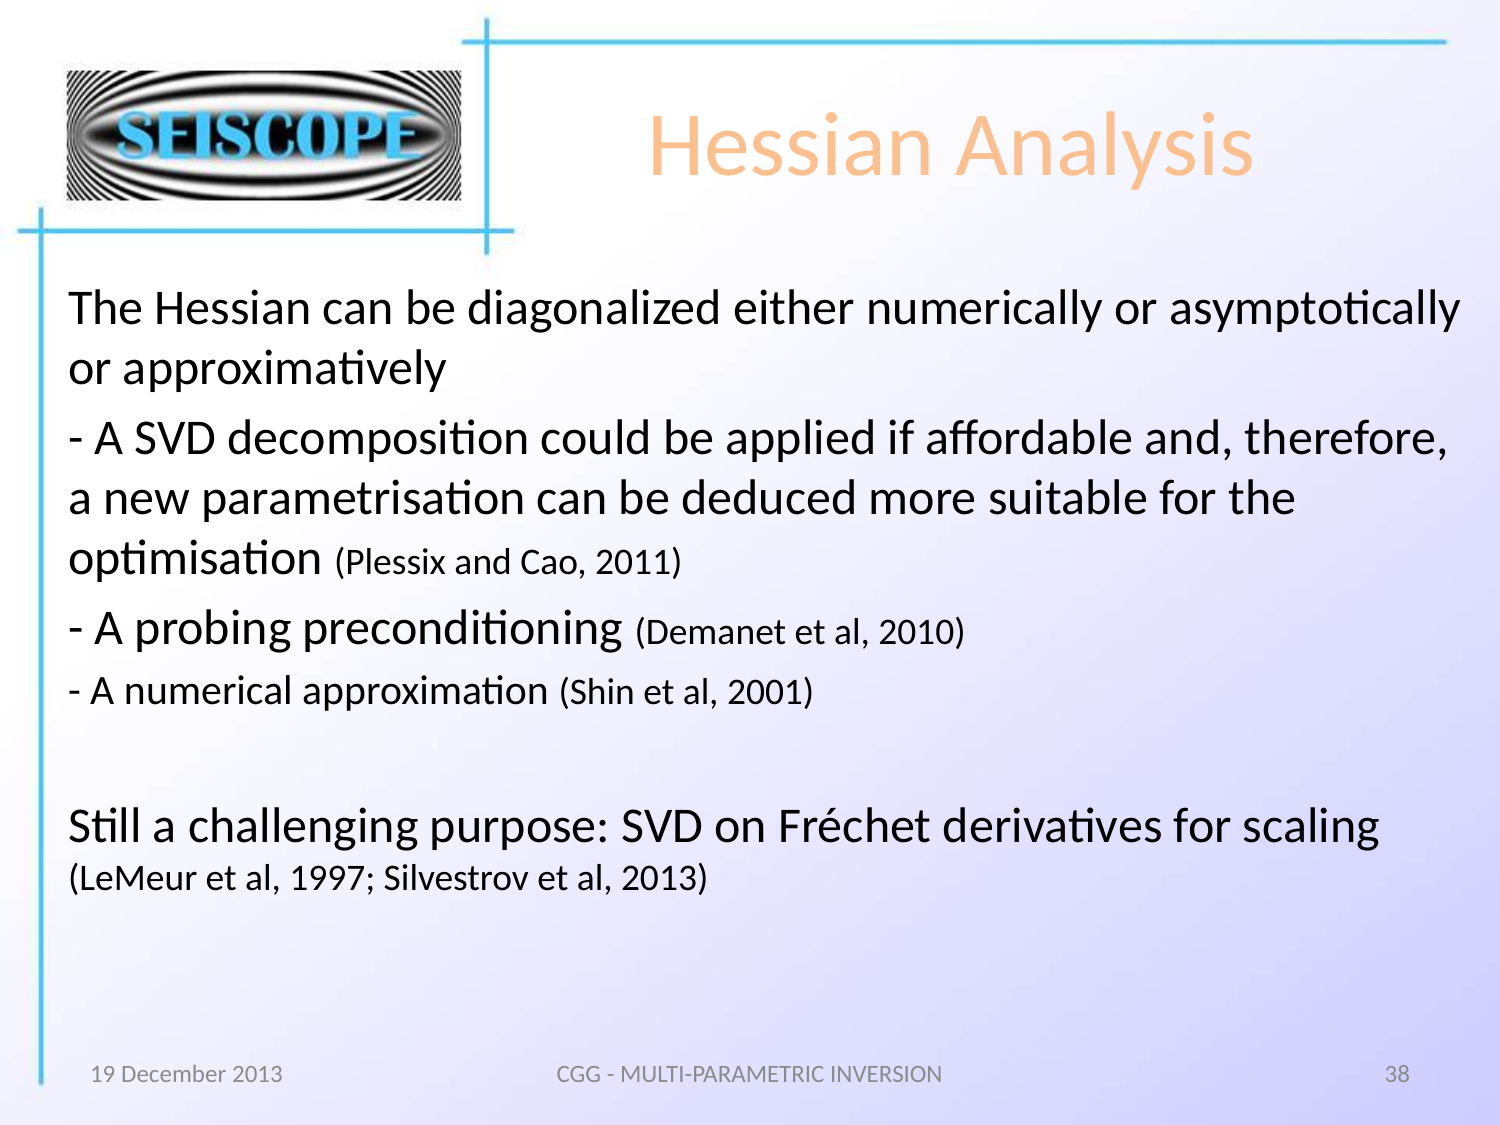

# Hessian Analysis
The Hessian can be diagonalized either numerically or asymptotically or approximatively
- A SVD decomposition could be applied if affordable and, therefore,  a new parametrisation can be deduced more suitable for the optimisation (Plessix and Cao, 2011)
- A probing preconditioning (Demanet et al, 2010)
- A numerical approximation (Shin et al, 2001)

Still a challenging purpose: SVD on Fréchet derivatives for scaling (LeMeur et al, 1997; Silvestrov et al, 2013)

19 December 2013
CGG - MULTI-PARAMETRIC INVERSION
38